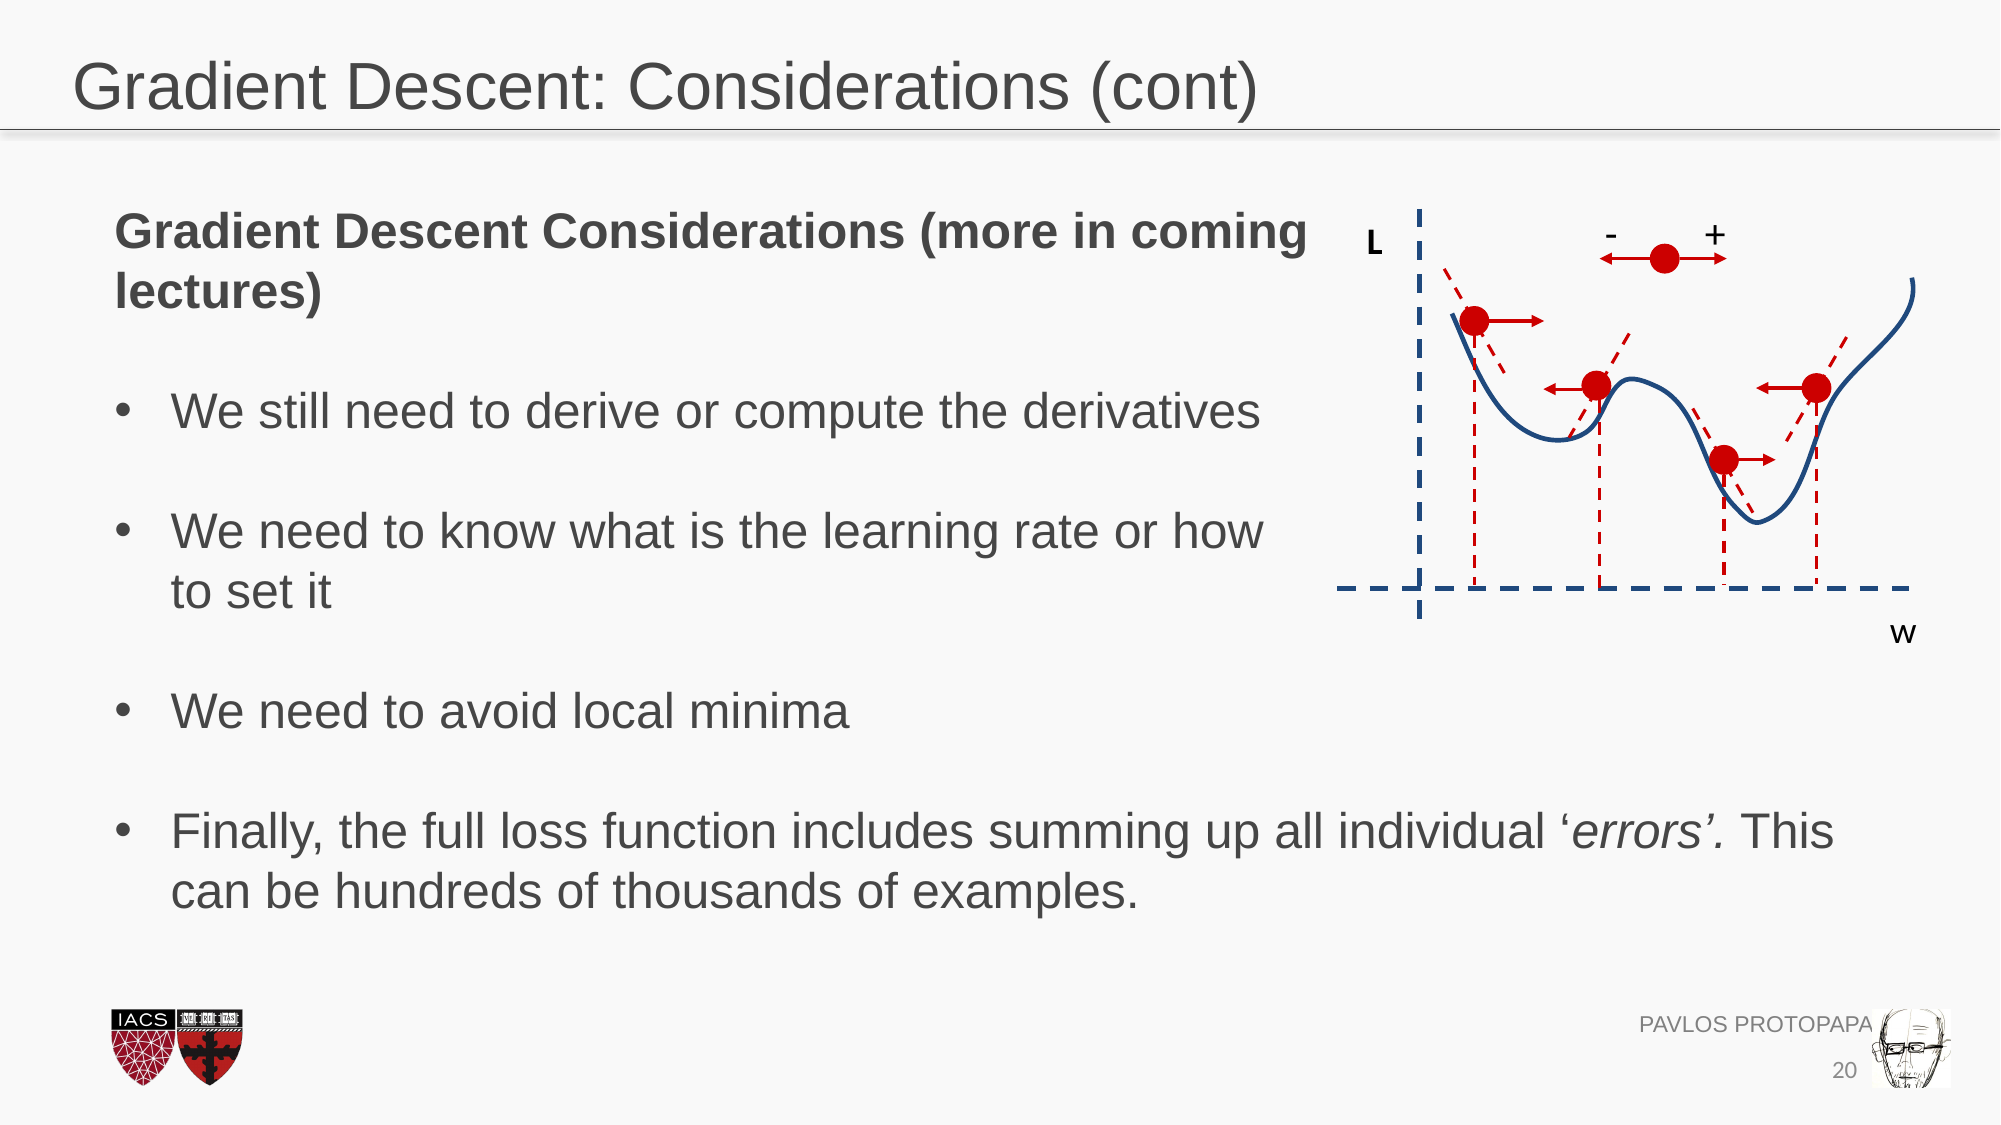

# Gradient Descent: Considerations (cont)
Gradient Descent Considerations (more in coming
lectures)
We still need to derive or compute the derivatives
We need to know what is the learning rate or how
to set it
We need to avoid local minima
Finally, the full loss function includes summing up all individual ‘errors’. This can be hundreds of thousands of examples.
-
+
L

w
20